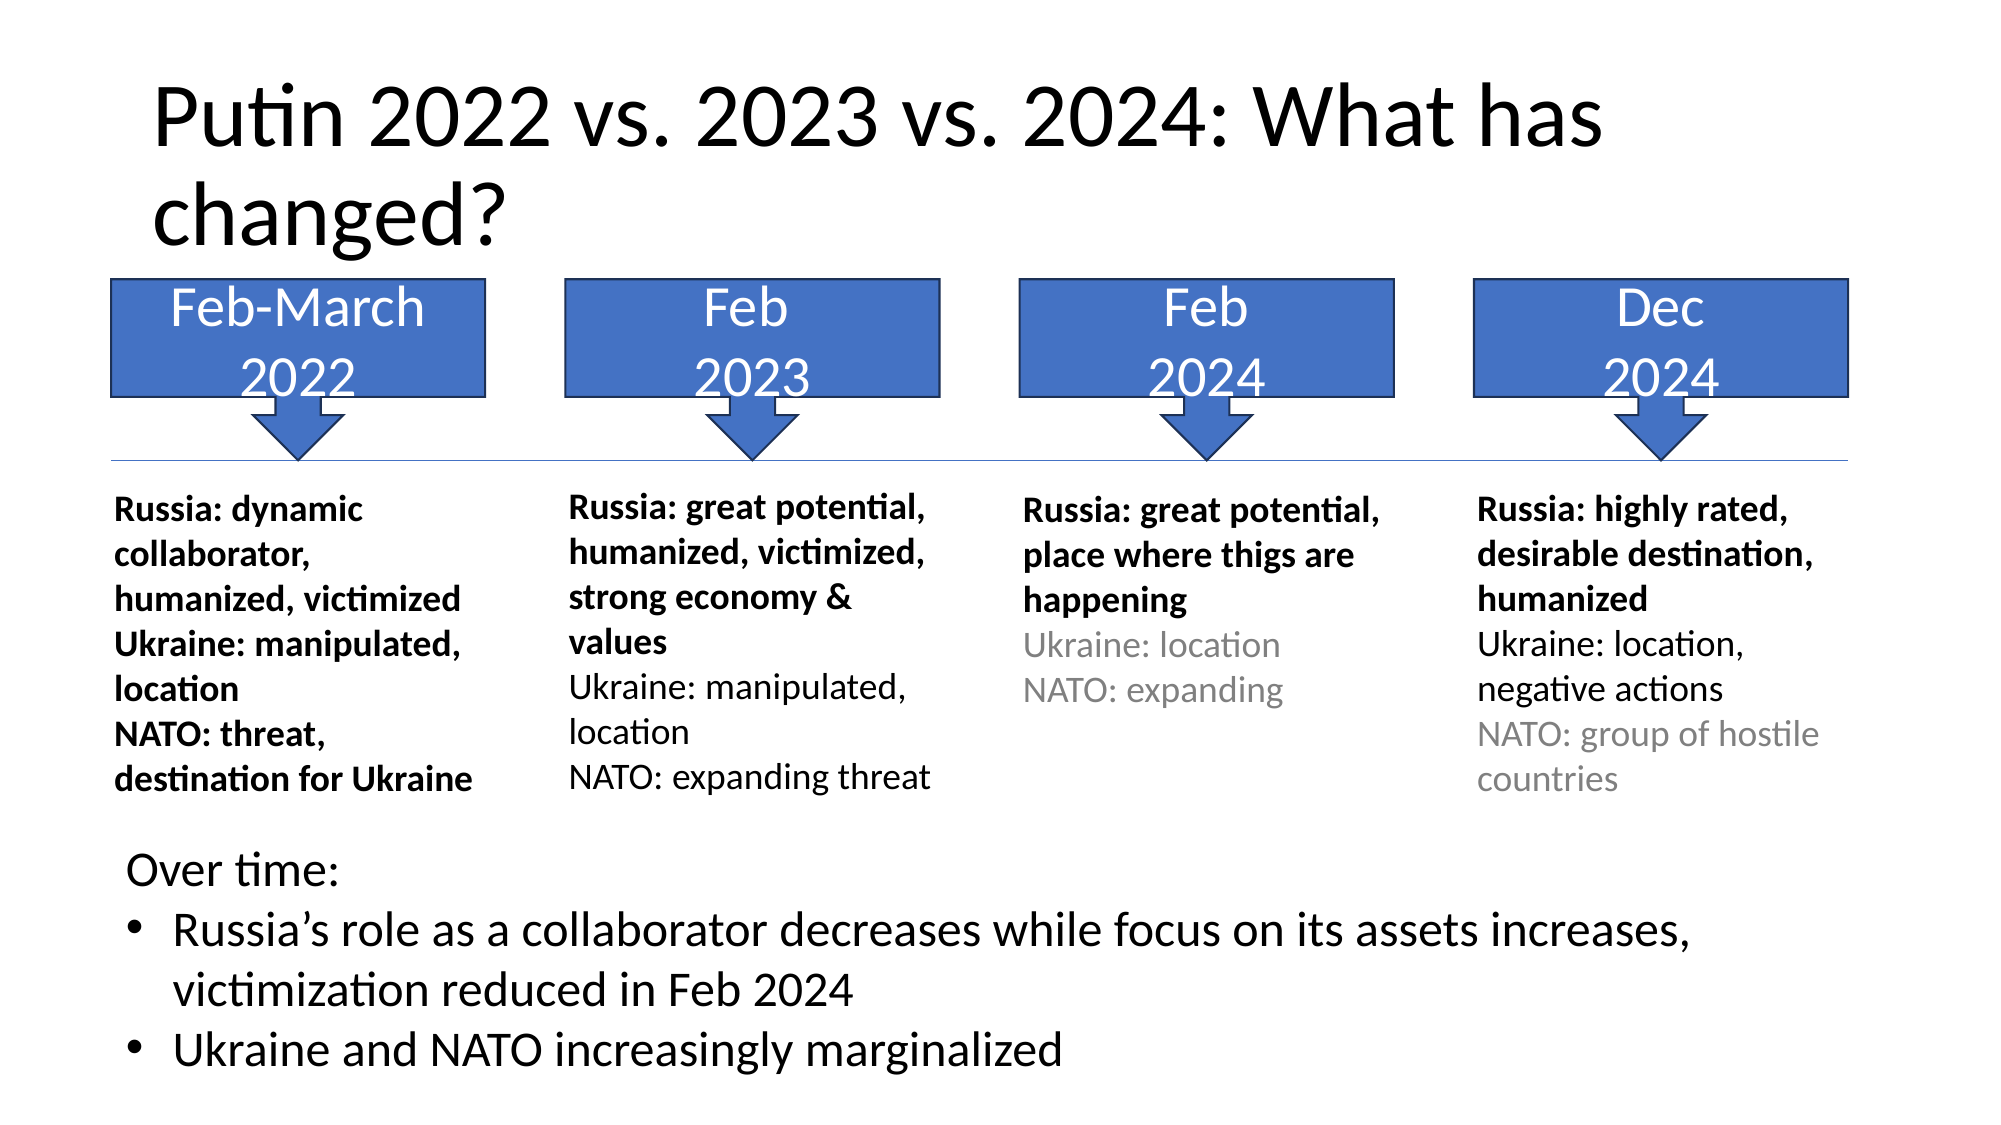

Putin 2022 vs. 2023 vs. 2024: What has changed?
Feb-March 2022
Feb
2023
Feb
2024
Dec
2024
Russia: great potential, humanized, victimized, strong economy & values
Ukraine: manipulated, location
NATO: expanding threat
Russia: dynamic collaborator, humanized, victimized
Ukraine: manipulated, location
NATO: threat, destination for Ukraine
Russia: highly rated, desirable destination, humanized
Ukraine: location, negative actions
NATO: group of hostile countries
Russia: great potential, place where thigs are happening
Ukraine: location
NATO: expanding
Over time:
Russia’s role as a collaborator decreases while focus on its assets increases, victimization reduced in Feb 2024
Ukraine and NATO increasingly marginalized